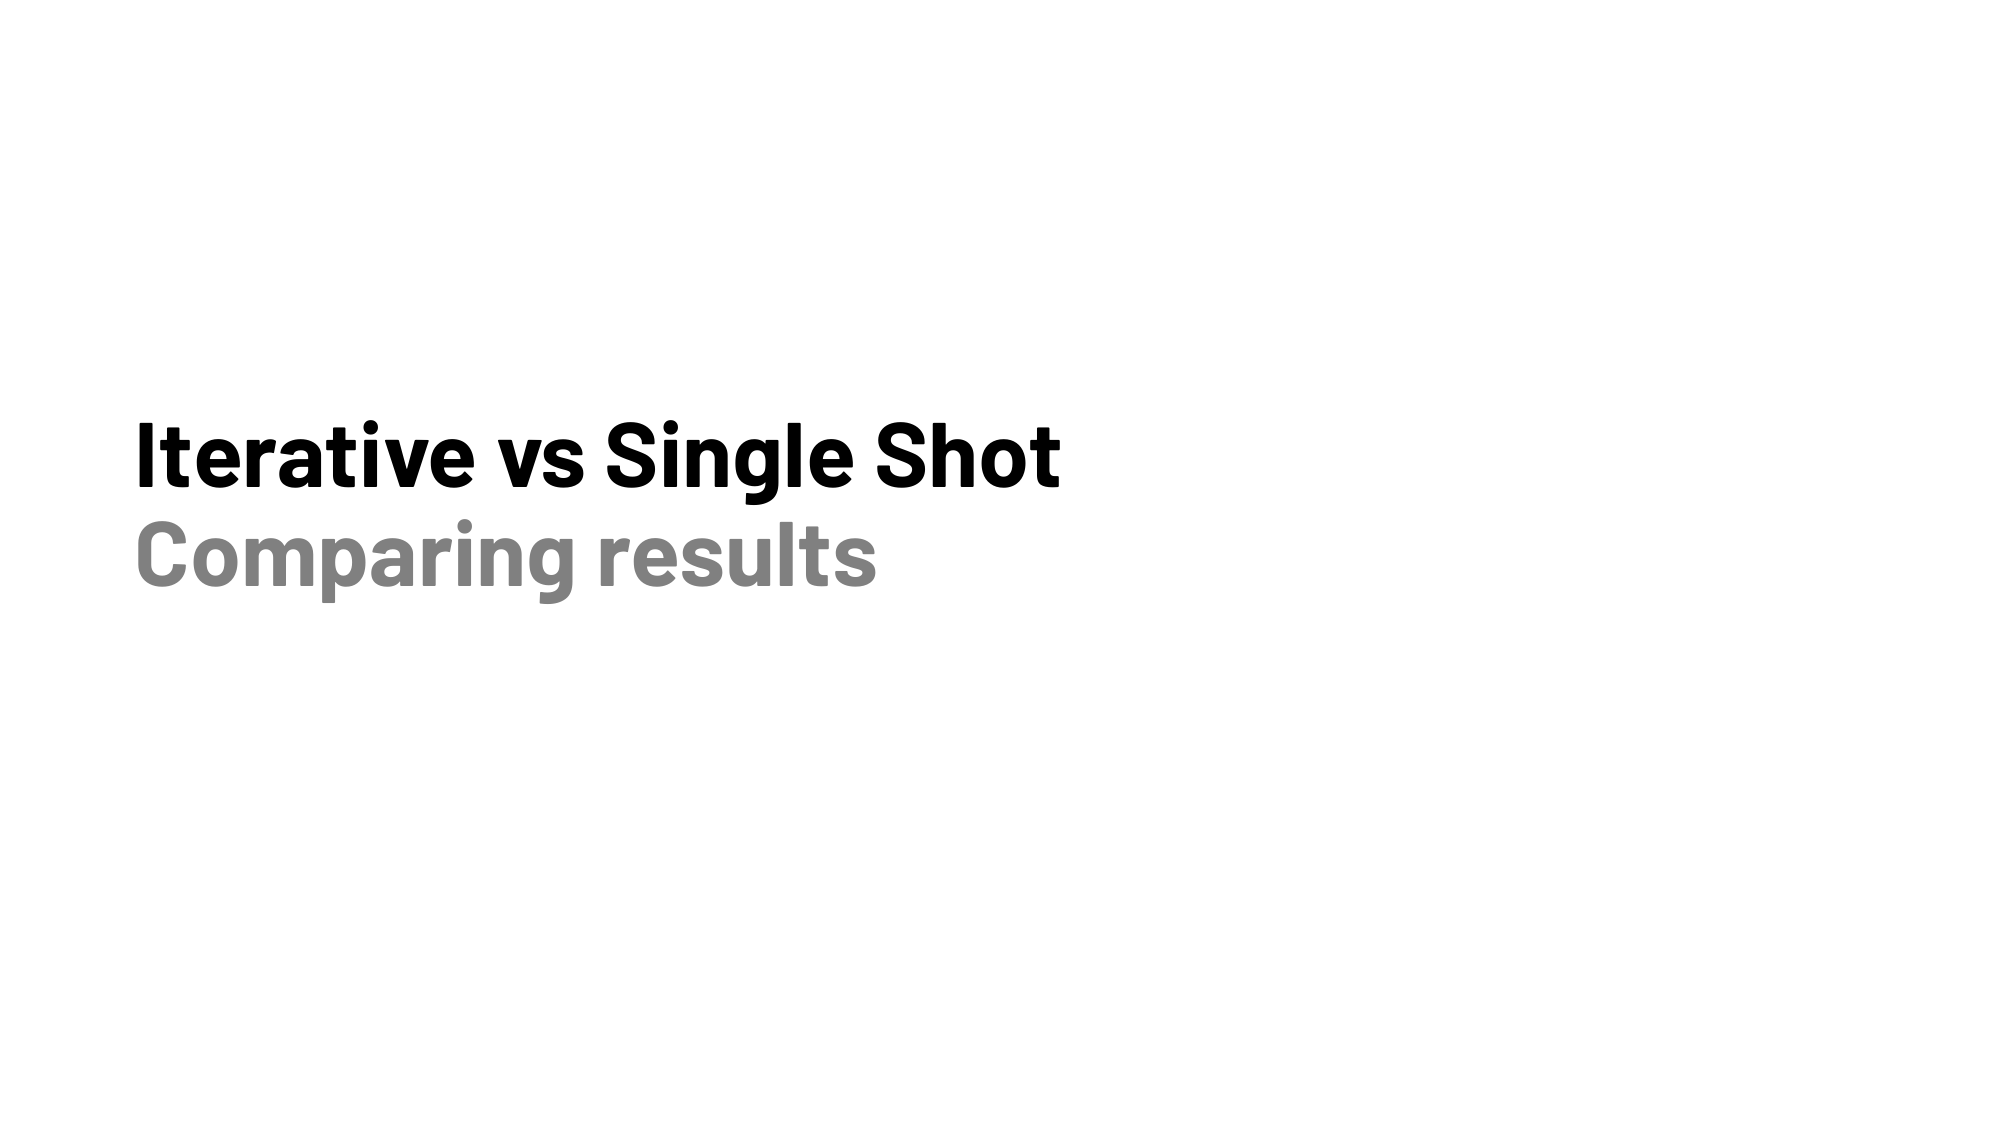

# Iterative vs Single Shot Comparing results